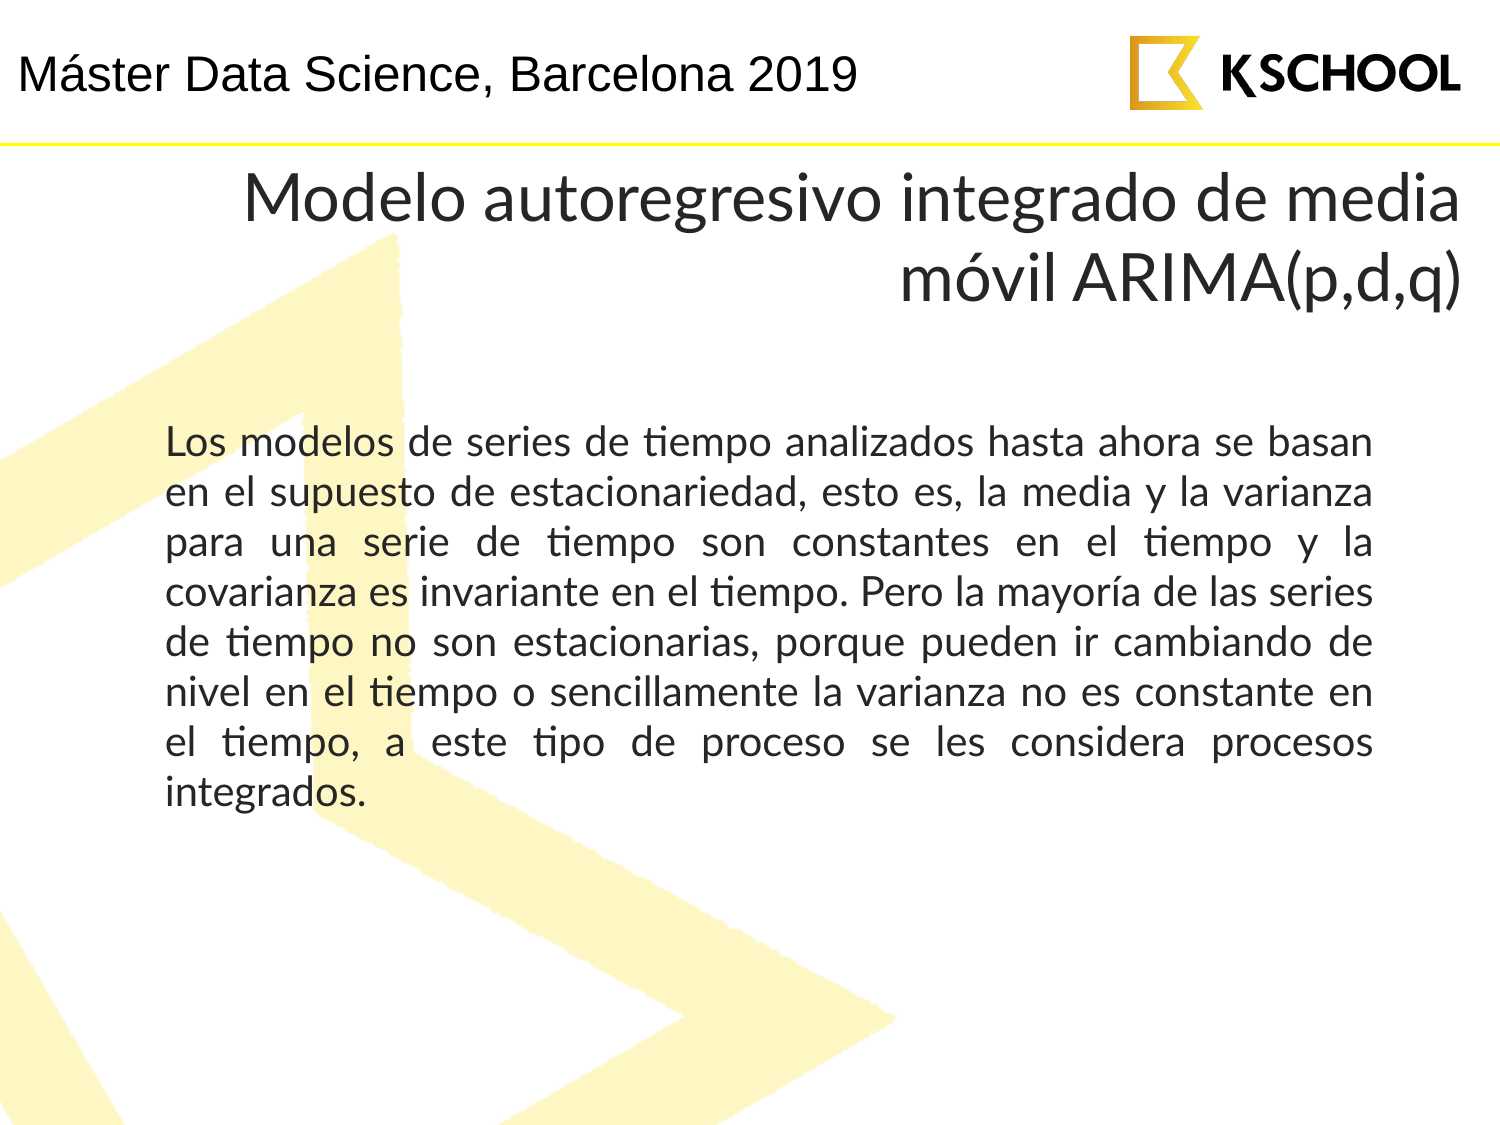

# Modelo autoregresivo integrado de media móvil ARIMA(p,d,q)
Los modelos de series de tiempo analizados hasta ahora se basan en el supuesto de estacionariedad, esto es, la media y la varianza para una serie de tiempo son constantes en el tiempo y la covarianza es invariante en el tiempo. Pero la mayoría de las series de tiempo no son estacionarias, porque pueden ir cambiando de nivel en el tiempo o sencillamente la varianza no es constante en el tiempo, a este tipo de proceso se les considera procesos integrados.